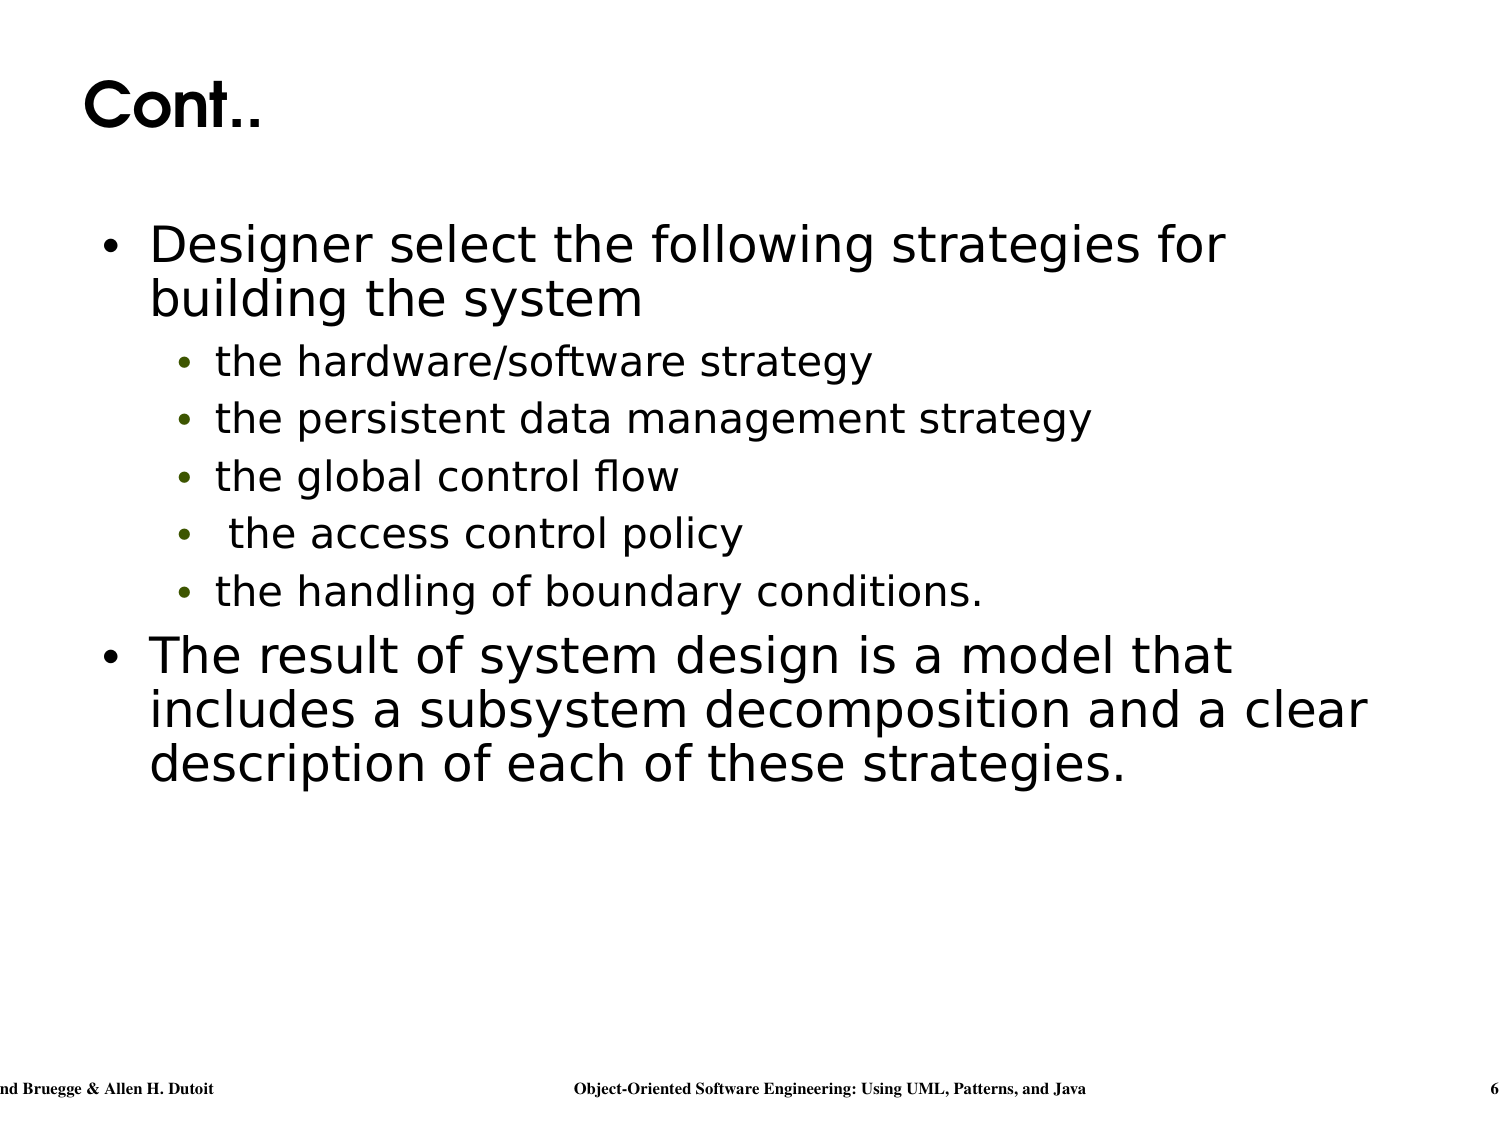

# Cont..
Designer select the following strategies for building the system
the hardware/software strategy
the persistent data management strategy
the global control flow
 the access control policy
the handling of boundary conditions.
The result of system design is a model that includes a subsystem decomposition and a clear description of each of these strategies.